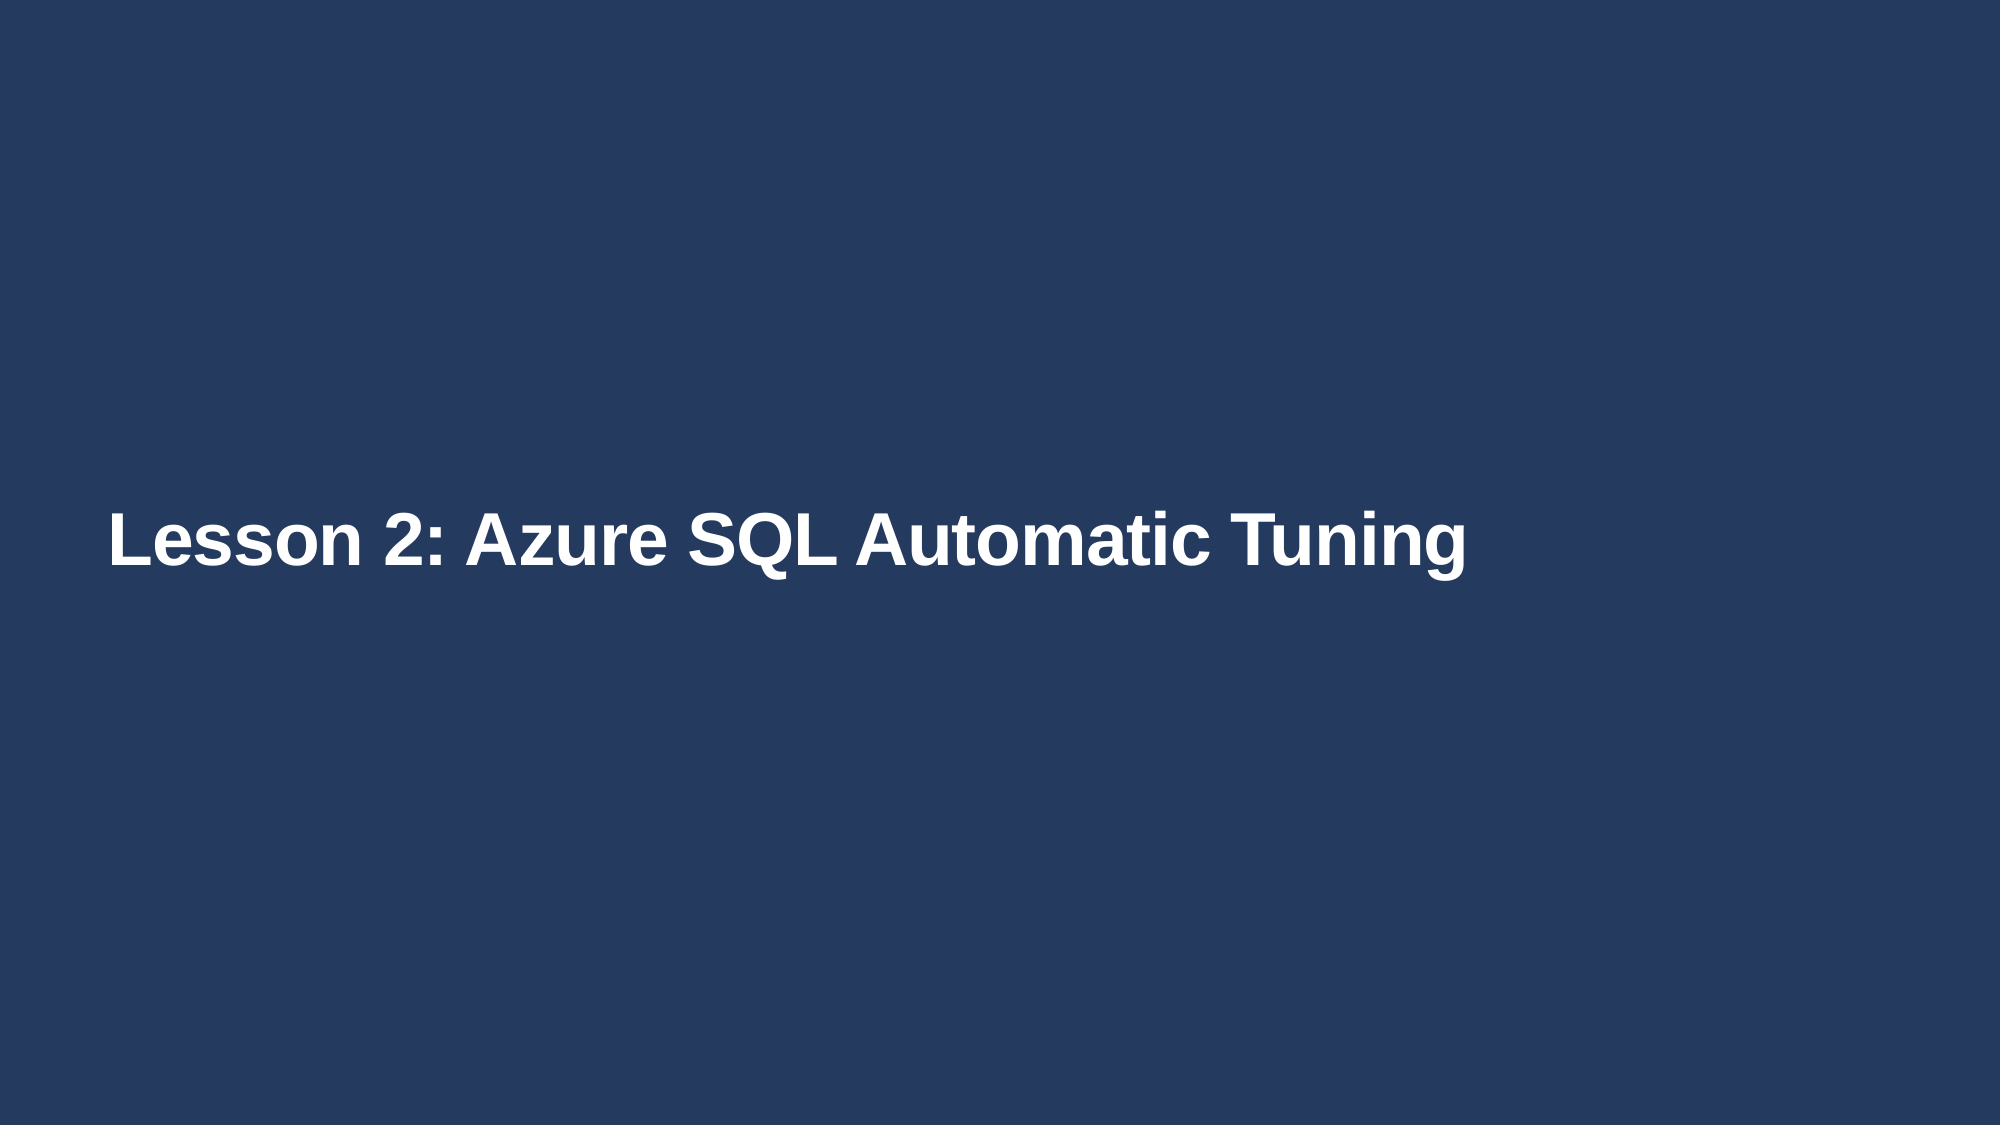

# Lesson 2: Azure SQL Automatic Tuning